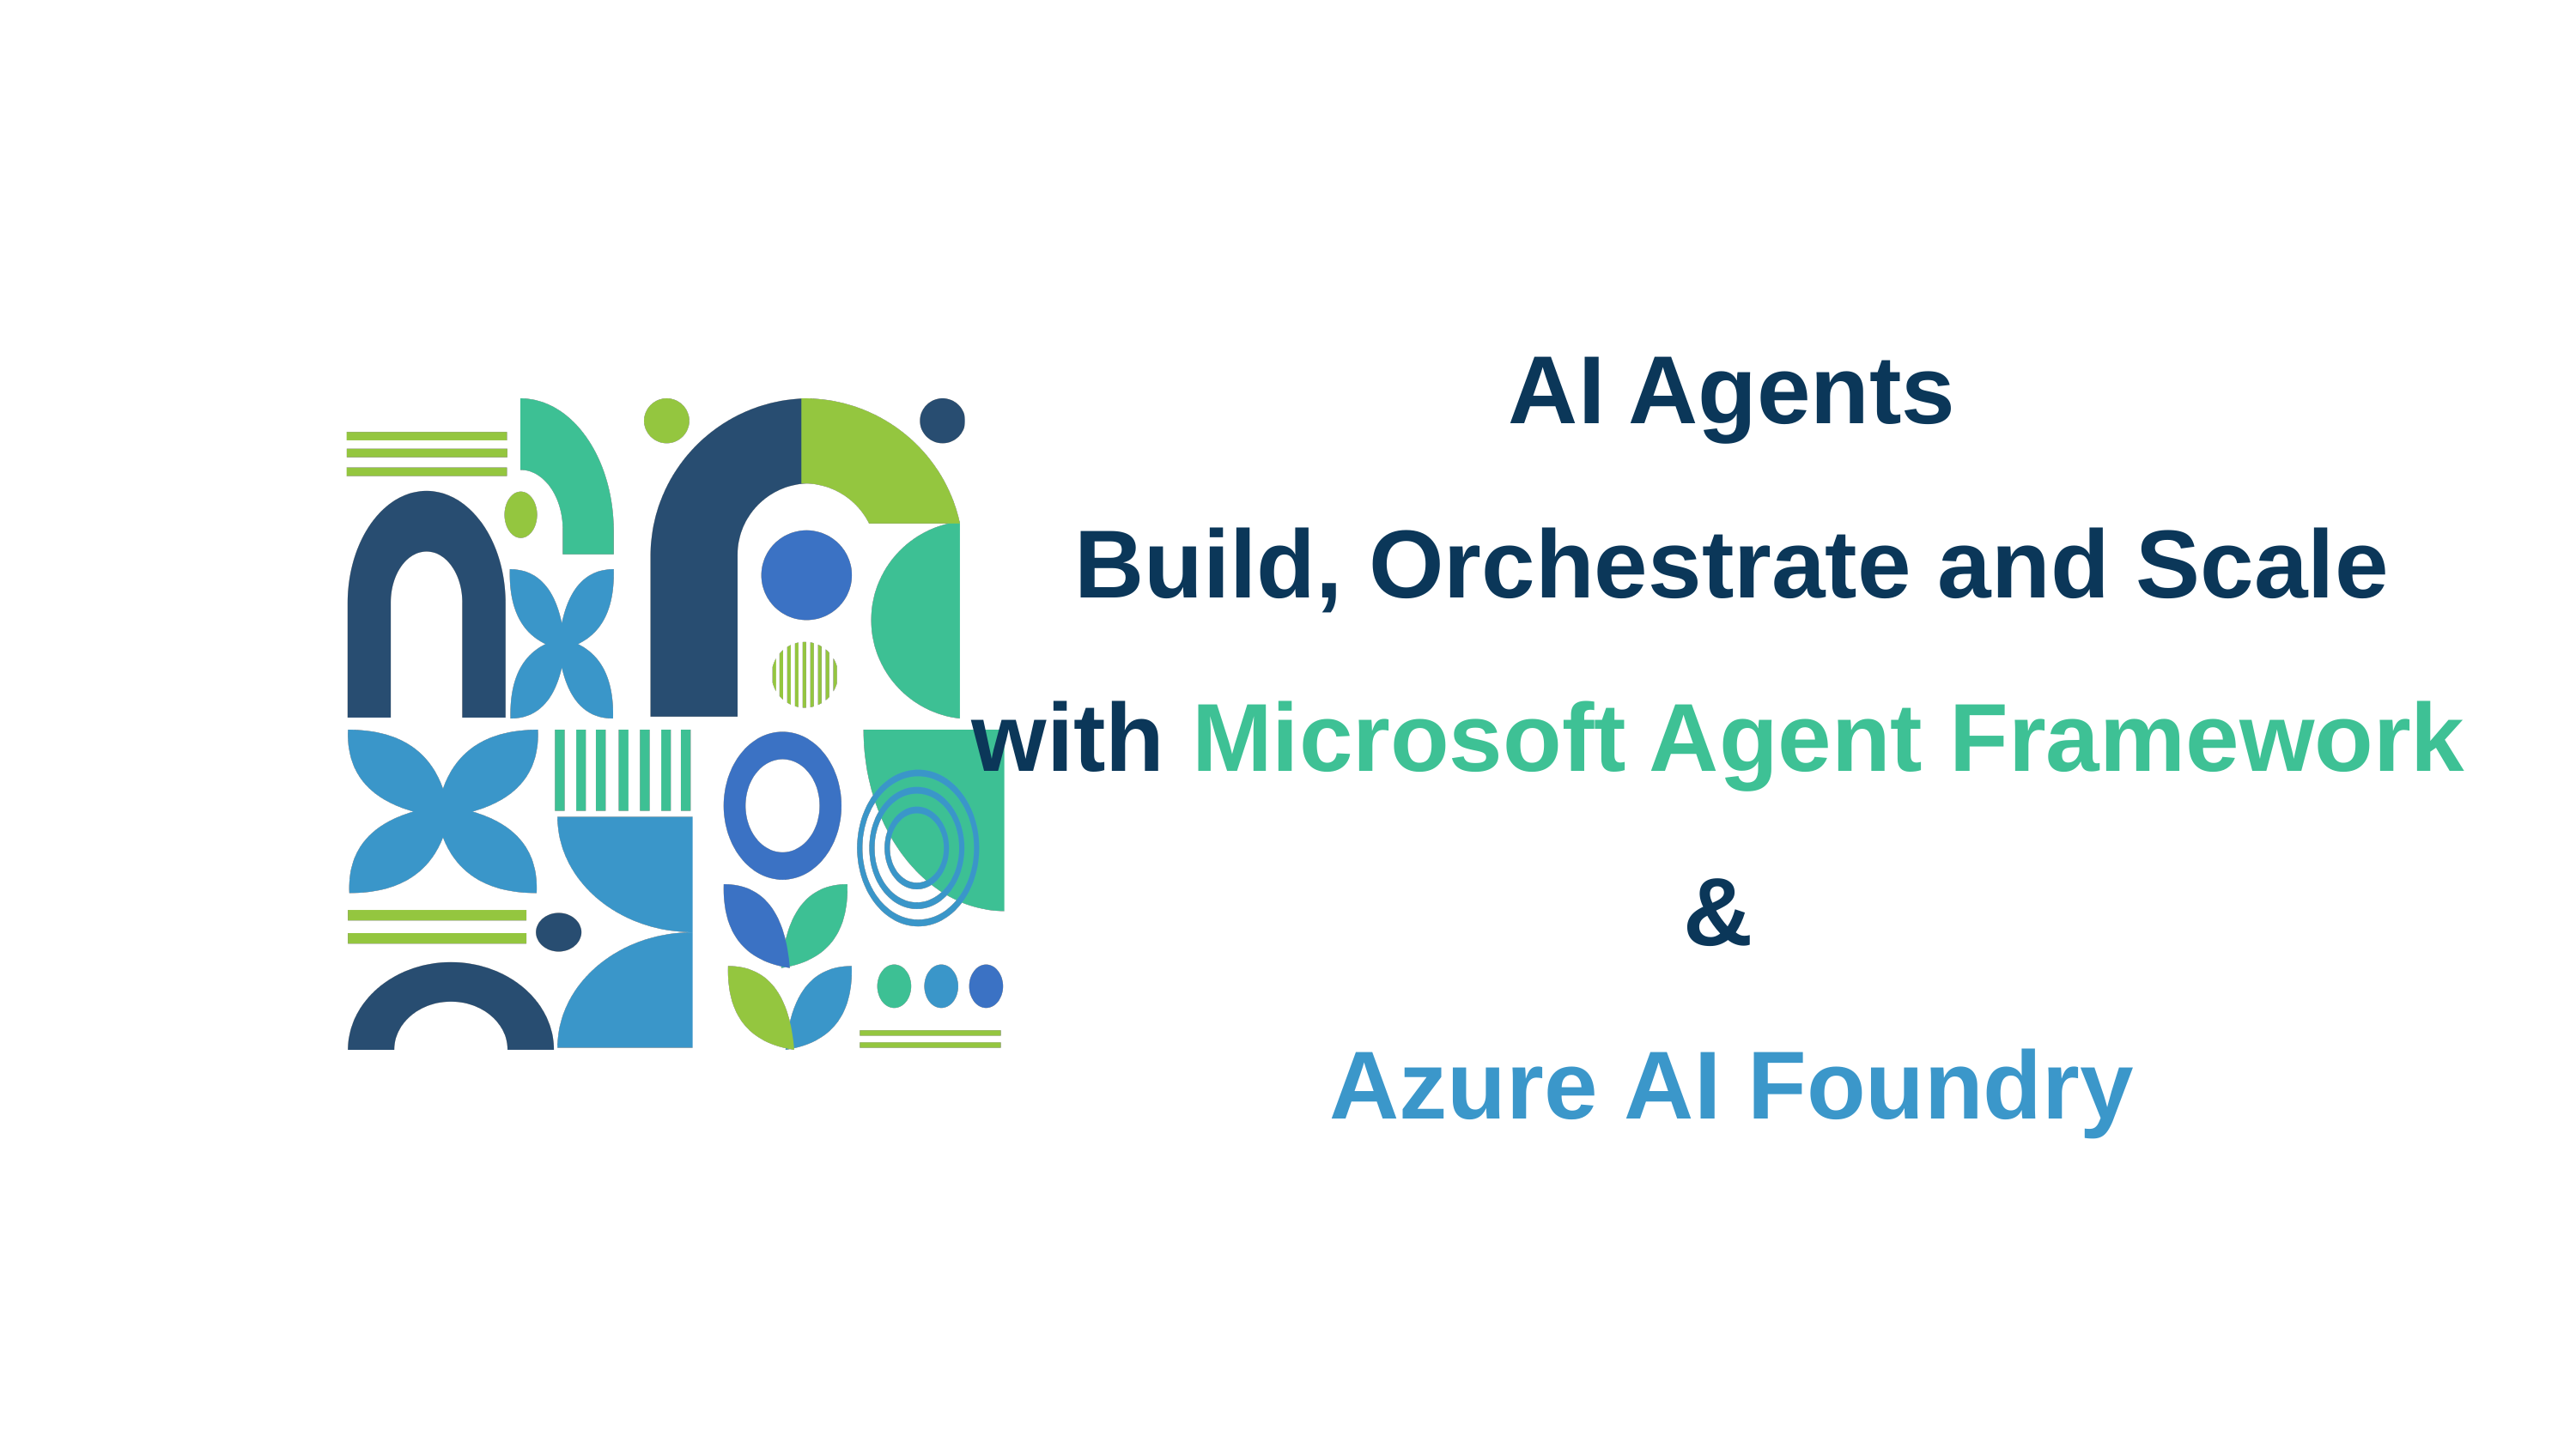

# AI Agents Build, Orchestrate and Scale with Microsoft Agent Framework & Azure AI Foundry